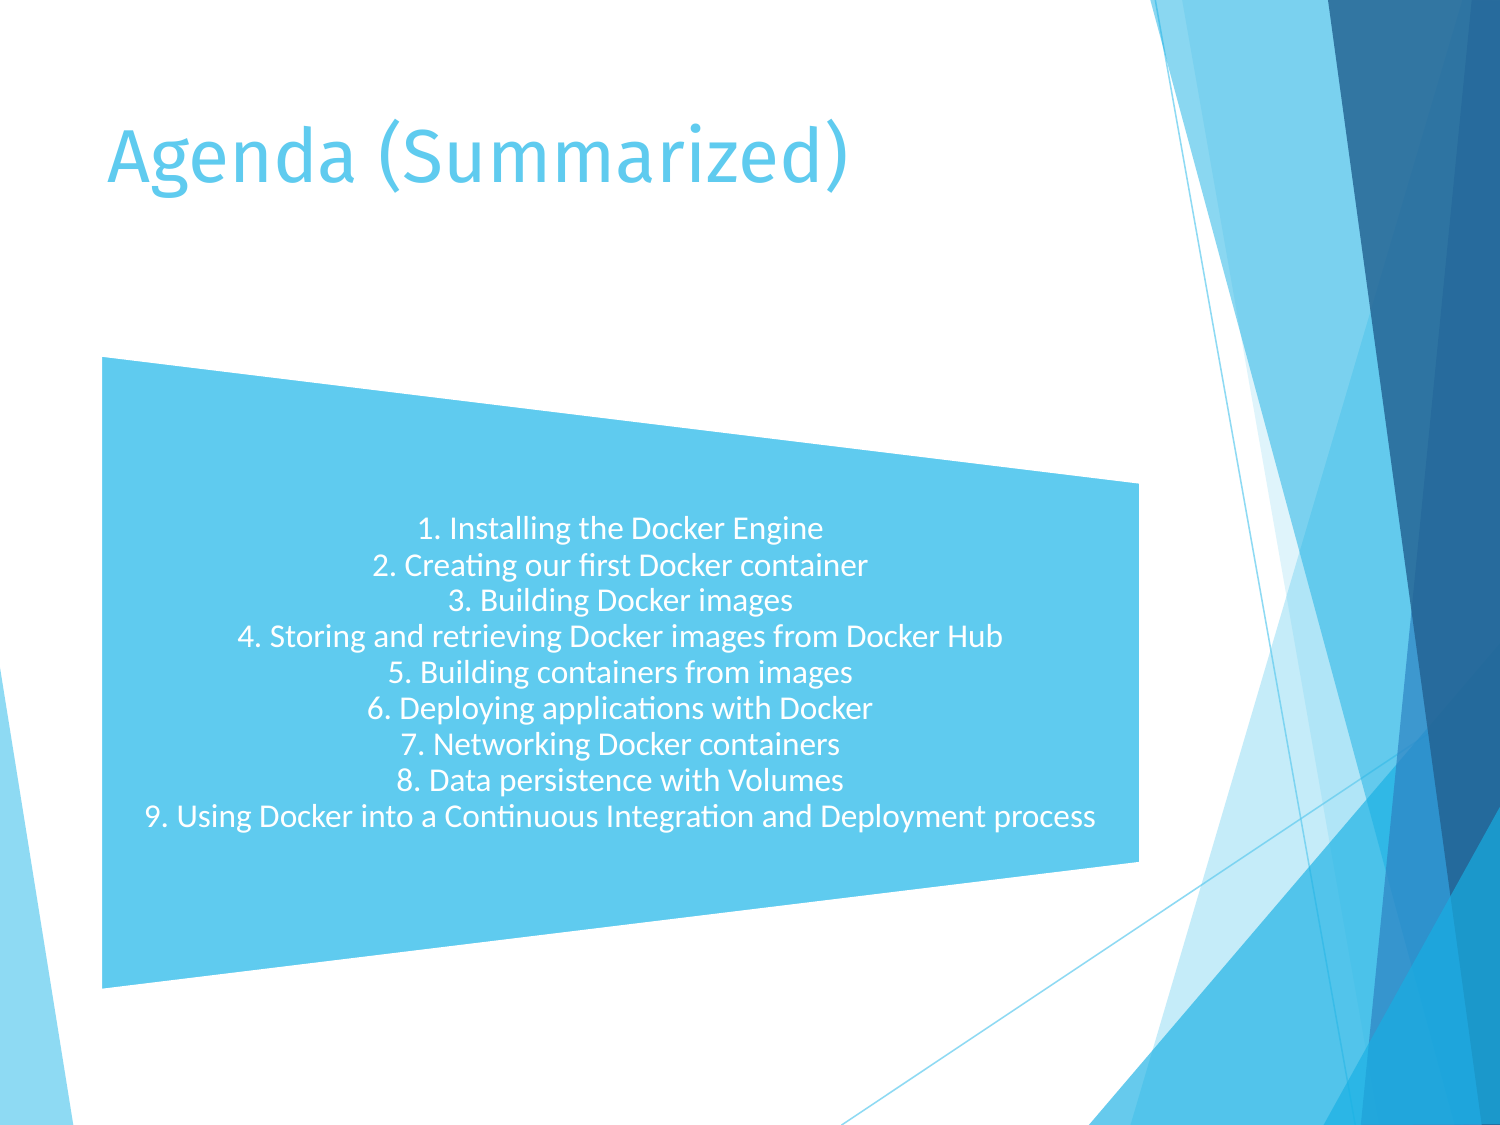

# Agenda (Summarized)
1. Installing the Docker Engine
2. Creating our first Docker container
3. Building Docker images
4. Storing and retrieving Docker images from Docker Hub
5. Building containers from images
6. Deploying applications with Docker
7. Networking Docker containers
8. Data persistence with Volumes
9. Using Docker into a Continuous Integration and Deployment process